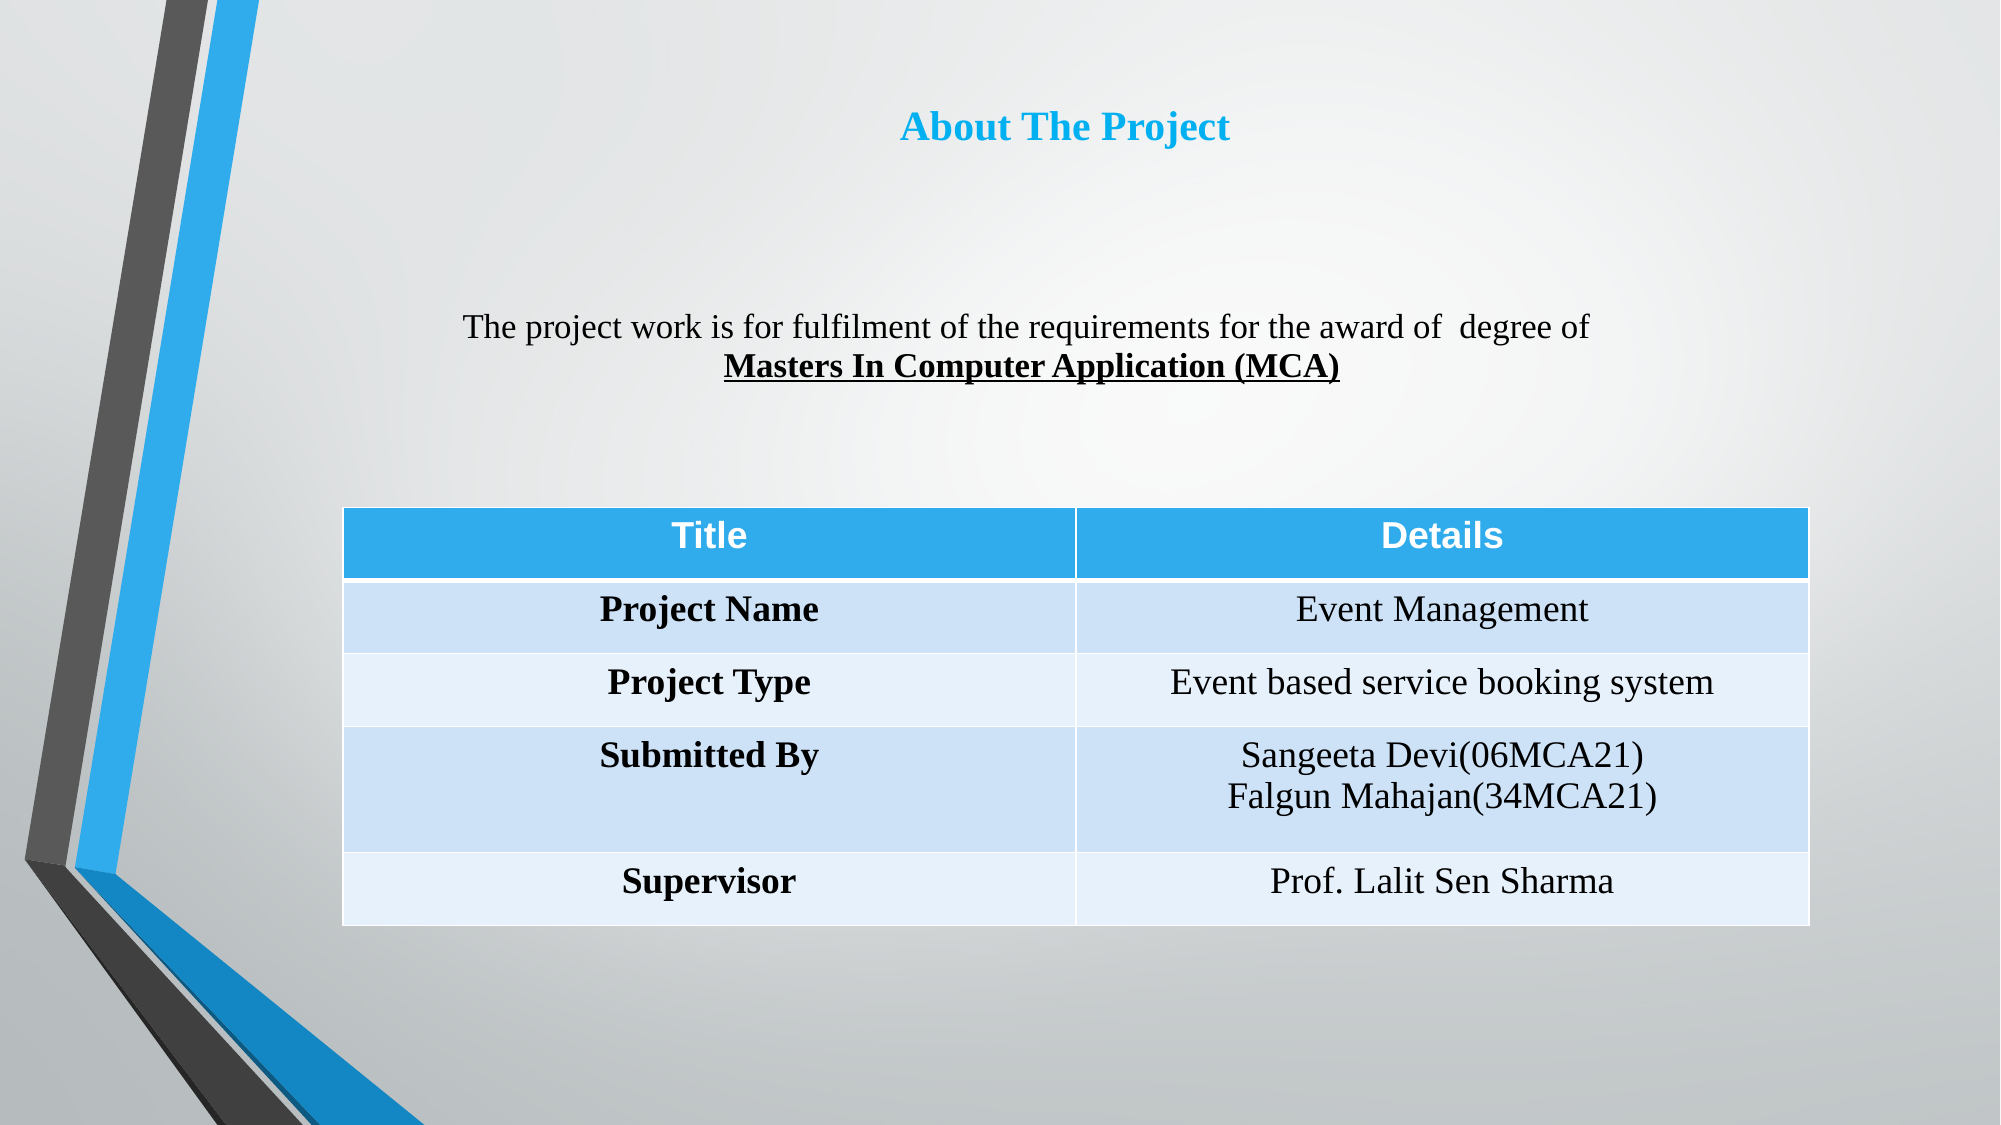

# About The Project
The project work is for fulfilment of the requirements for the award of  degree of
Masters In Computer Application (MCA)

| Title | Details |
| --- | --- |
| Project Name | Event Management |
| Project Type | Event based service booking system |
| Submitted By | Sangeeta Devi(06MCA21) Falgun Mahajan(34MCA21) |
| Supervisor | Prof. Lalit Sen Sharma |